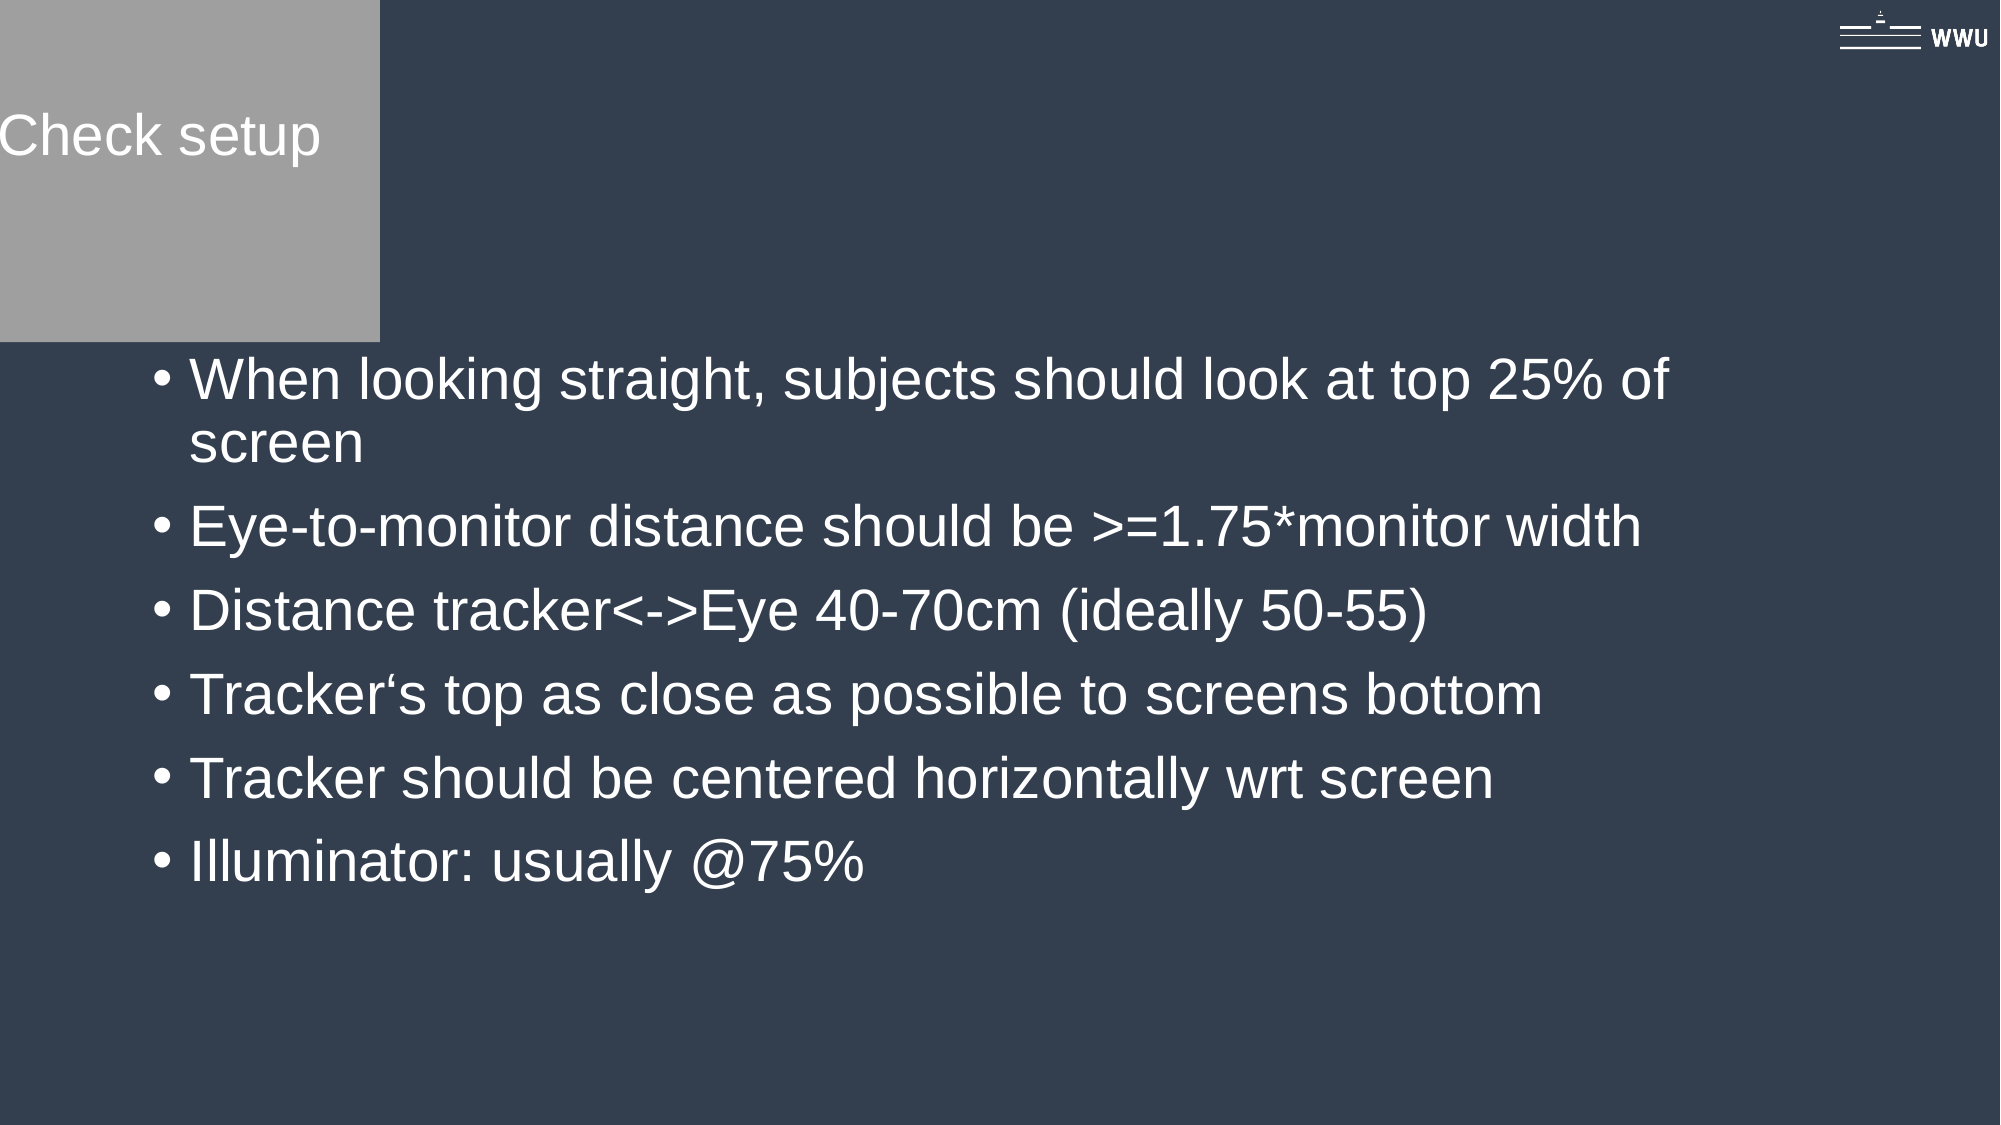

Check setup
When looking straight, subjects should look at top 25% of screen
Eye-to-monitor distance should be >=1.75*monitor width
Distance tracker<->Eye 40-70cm (ideally 50-55)
Tracker‘s top as close as possible to screens bottom
Tracker should be centered horizontally wrt screen
Illuminator: usually @75%